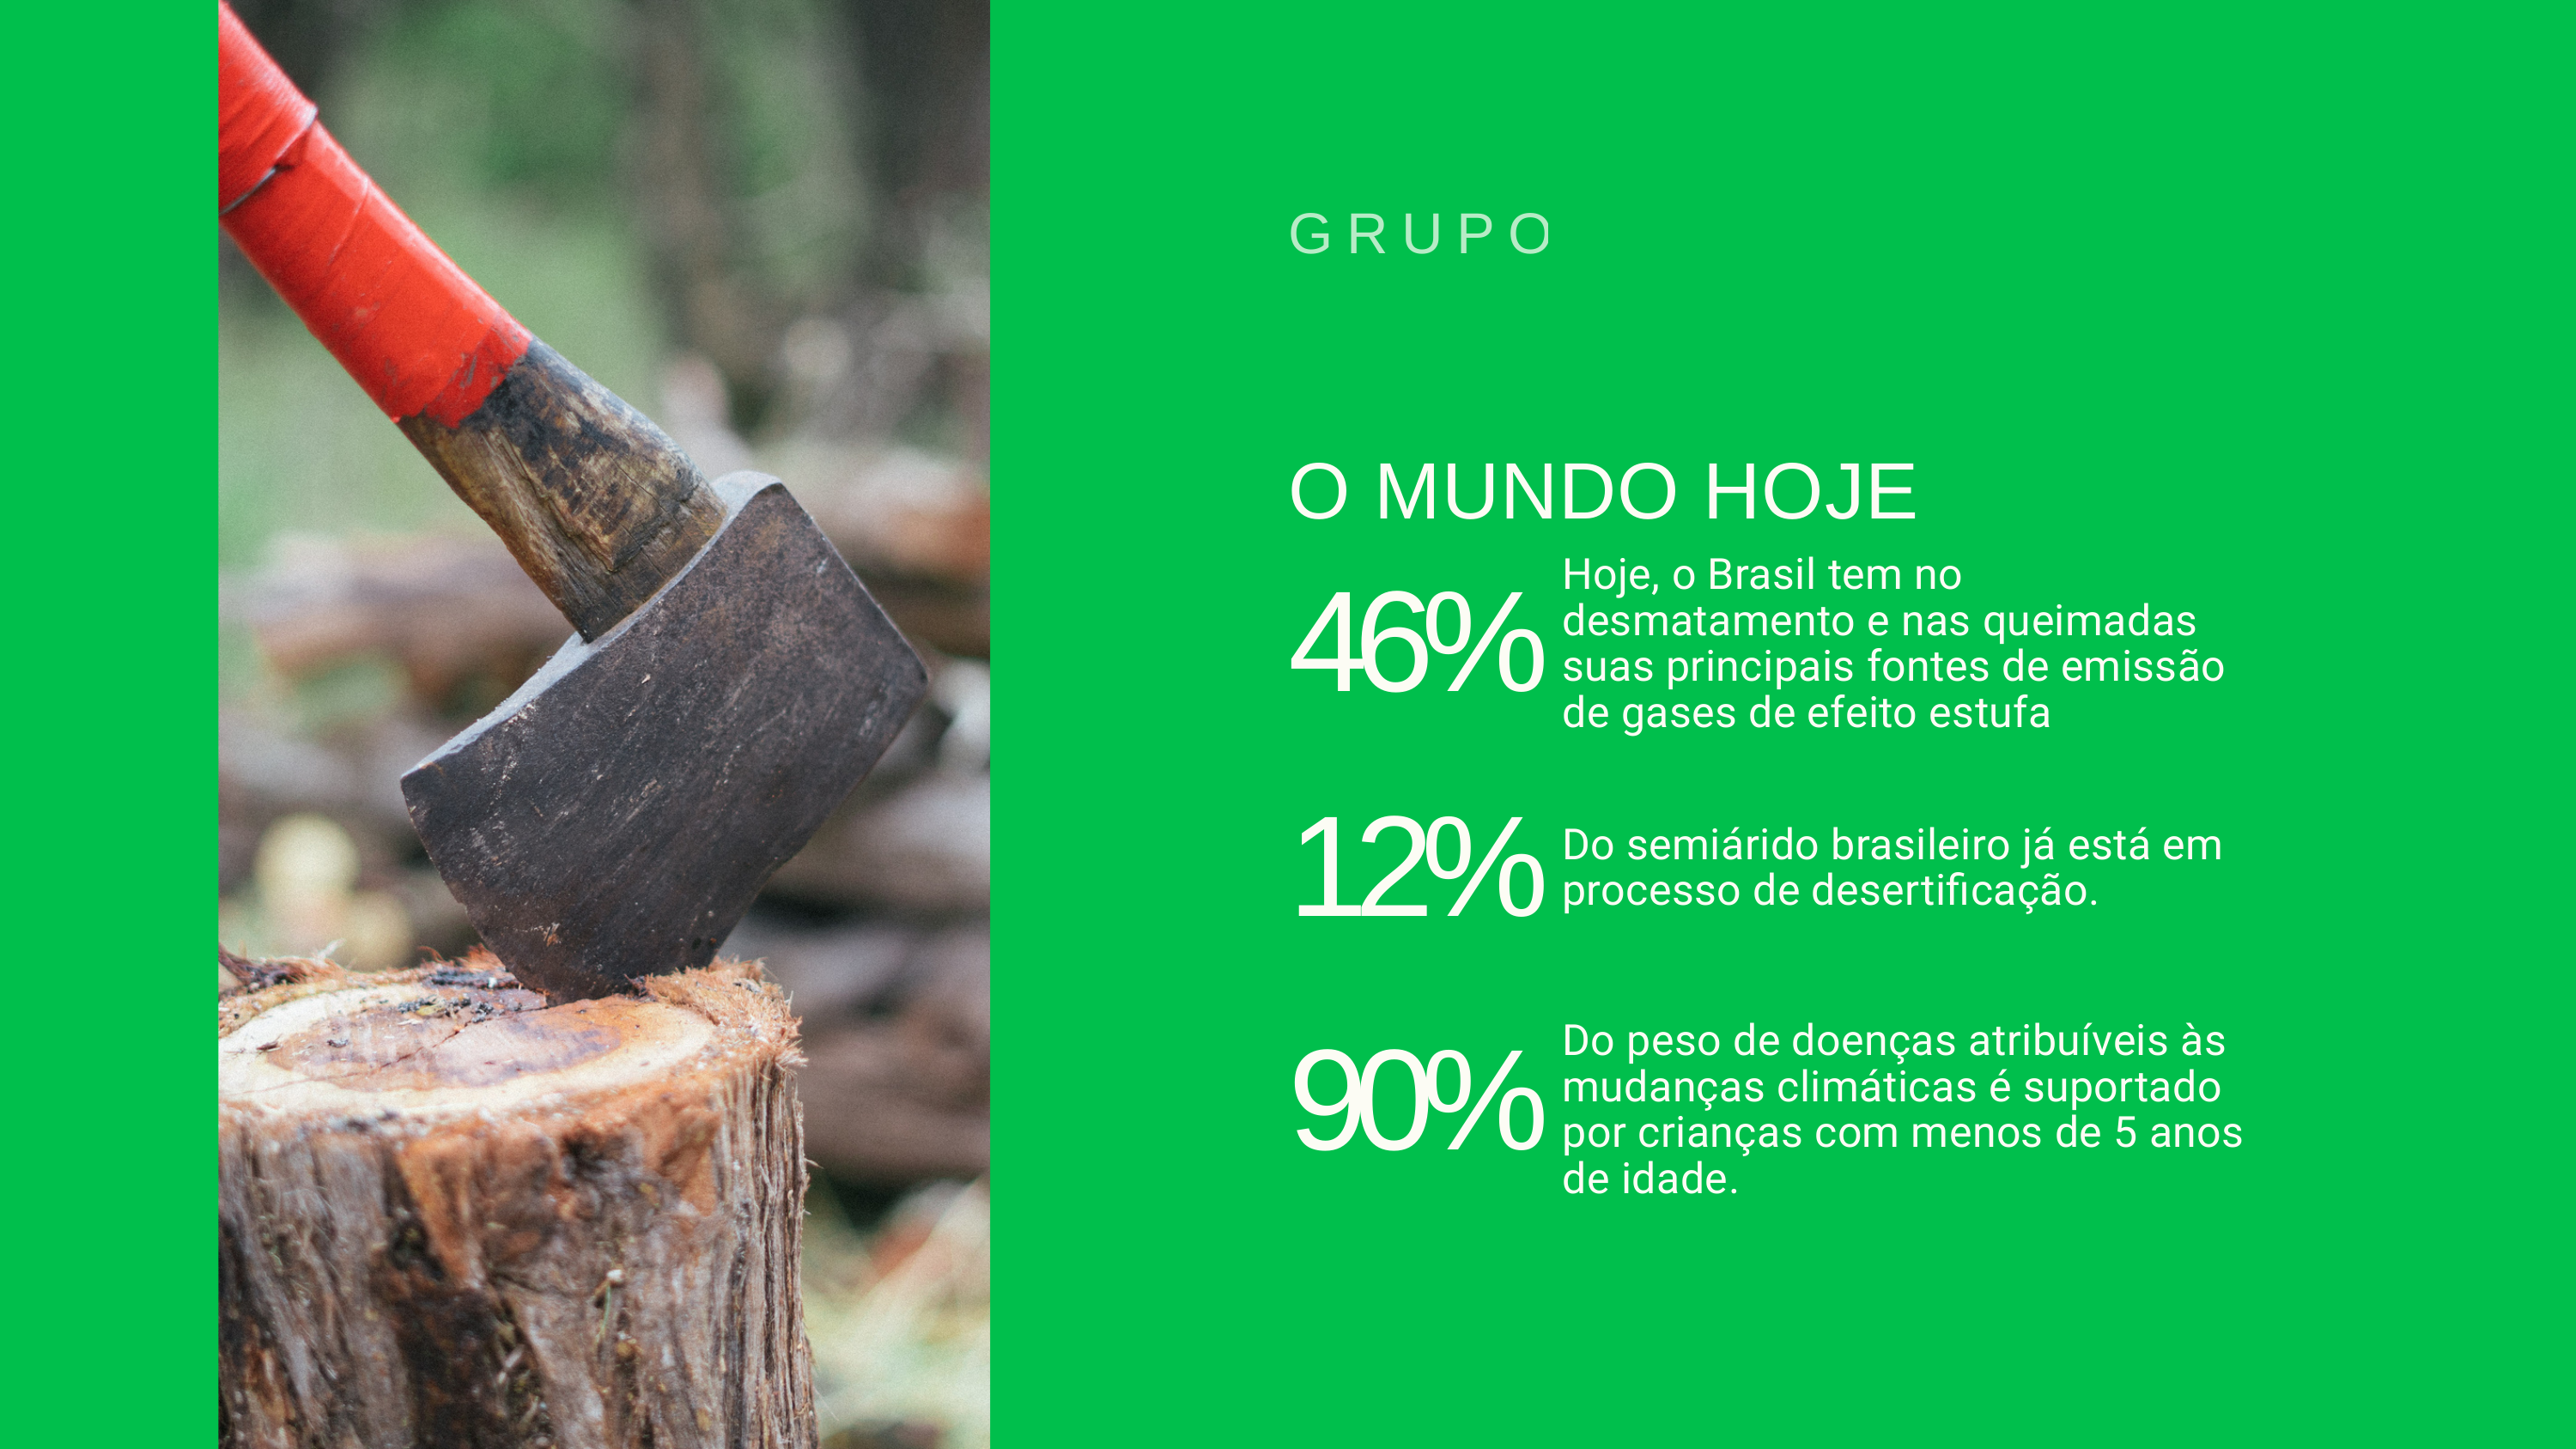

GRUPO 5
O MUNDO HOJE
Hoje, o Brasil tem no desmatamento e nas queimadas suas principais fontes de emissão de gases de efeito estufa
46%
12%
Do semiárido brasileiro já está em processo de desertificação.
Do peso de doenças atribuíveis às mudanças climáticas é suportado por crianças com menos de 5 anos de idade.
90%